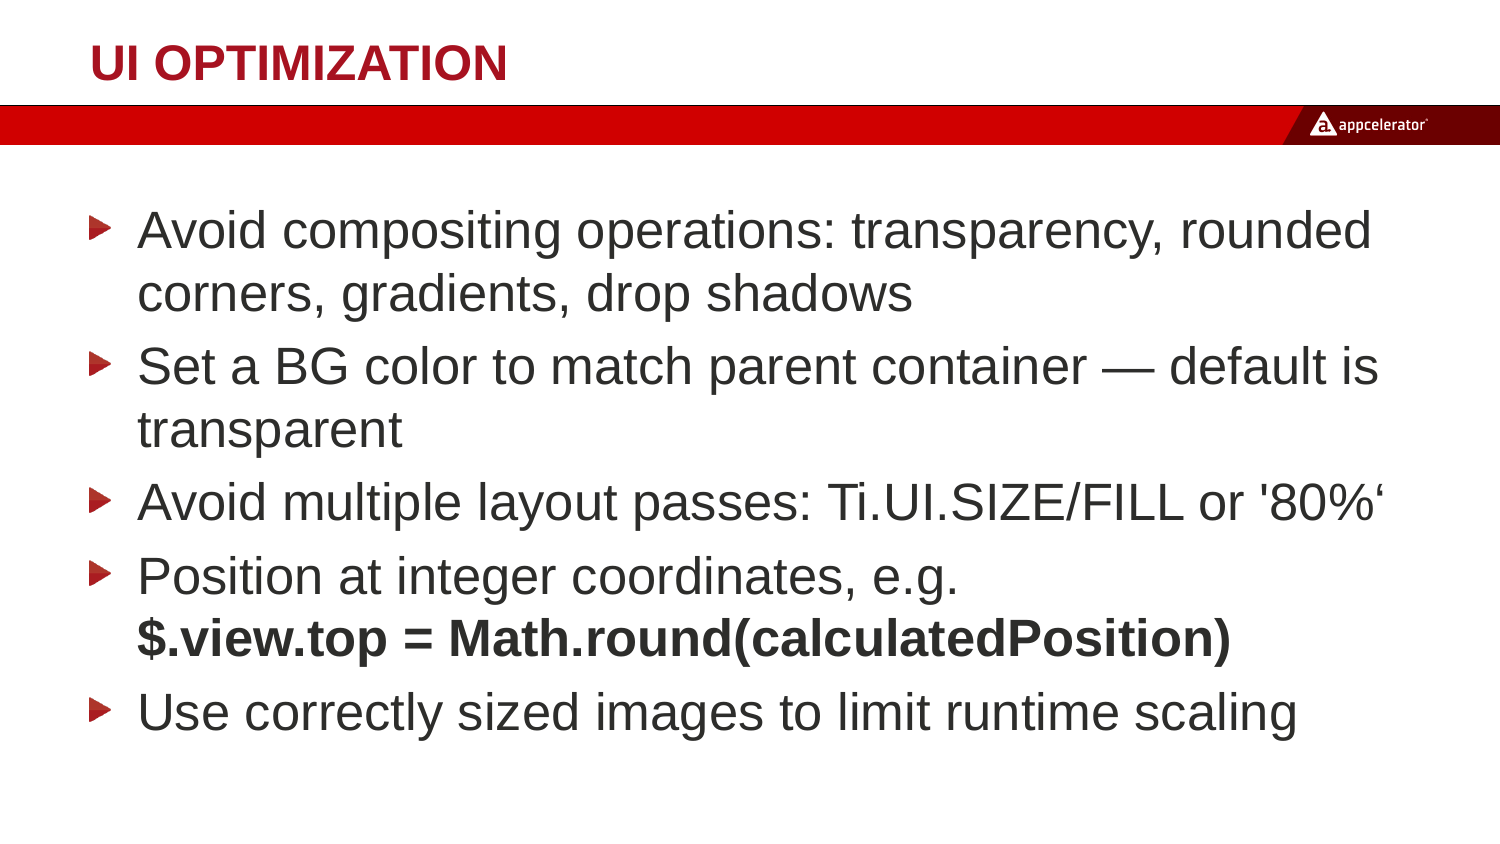

# UI Optimization
Avoid compositing operations: transparency, rounded corners, gradients, drop shadows
Set a BG color to match parent container — default is transparent
Avoid multiple layout passes: Ti.UI.SIZE/FILL or '80%‘
Position at integer coordinates, e.g.
$.view.top = Math.round(calculatedPosition)
Use correctly sized images to limit runtime scaling